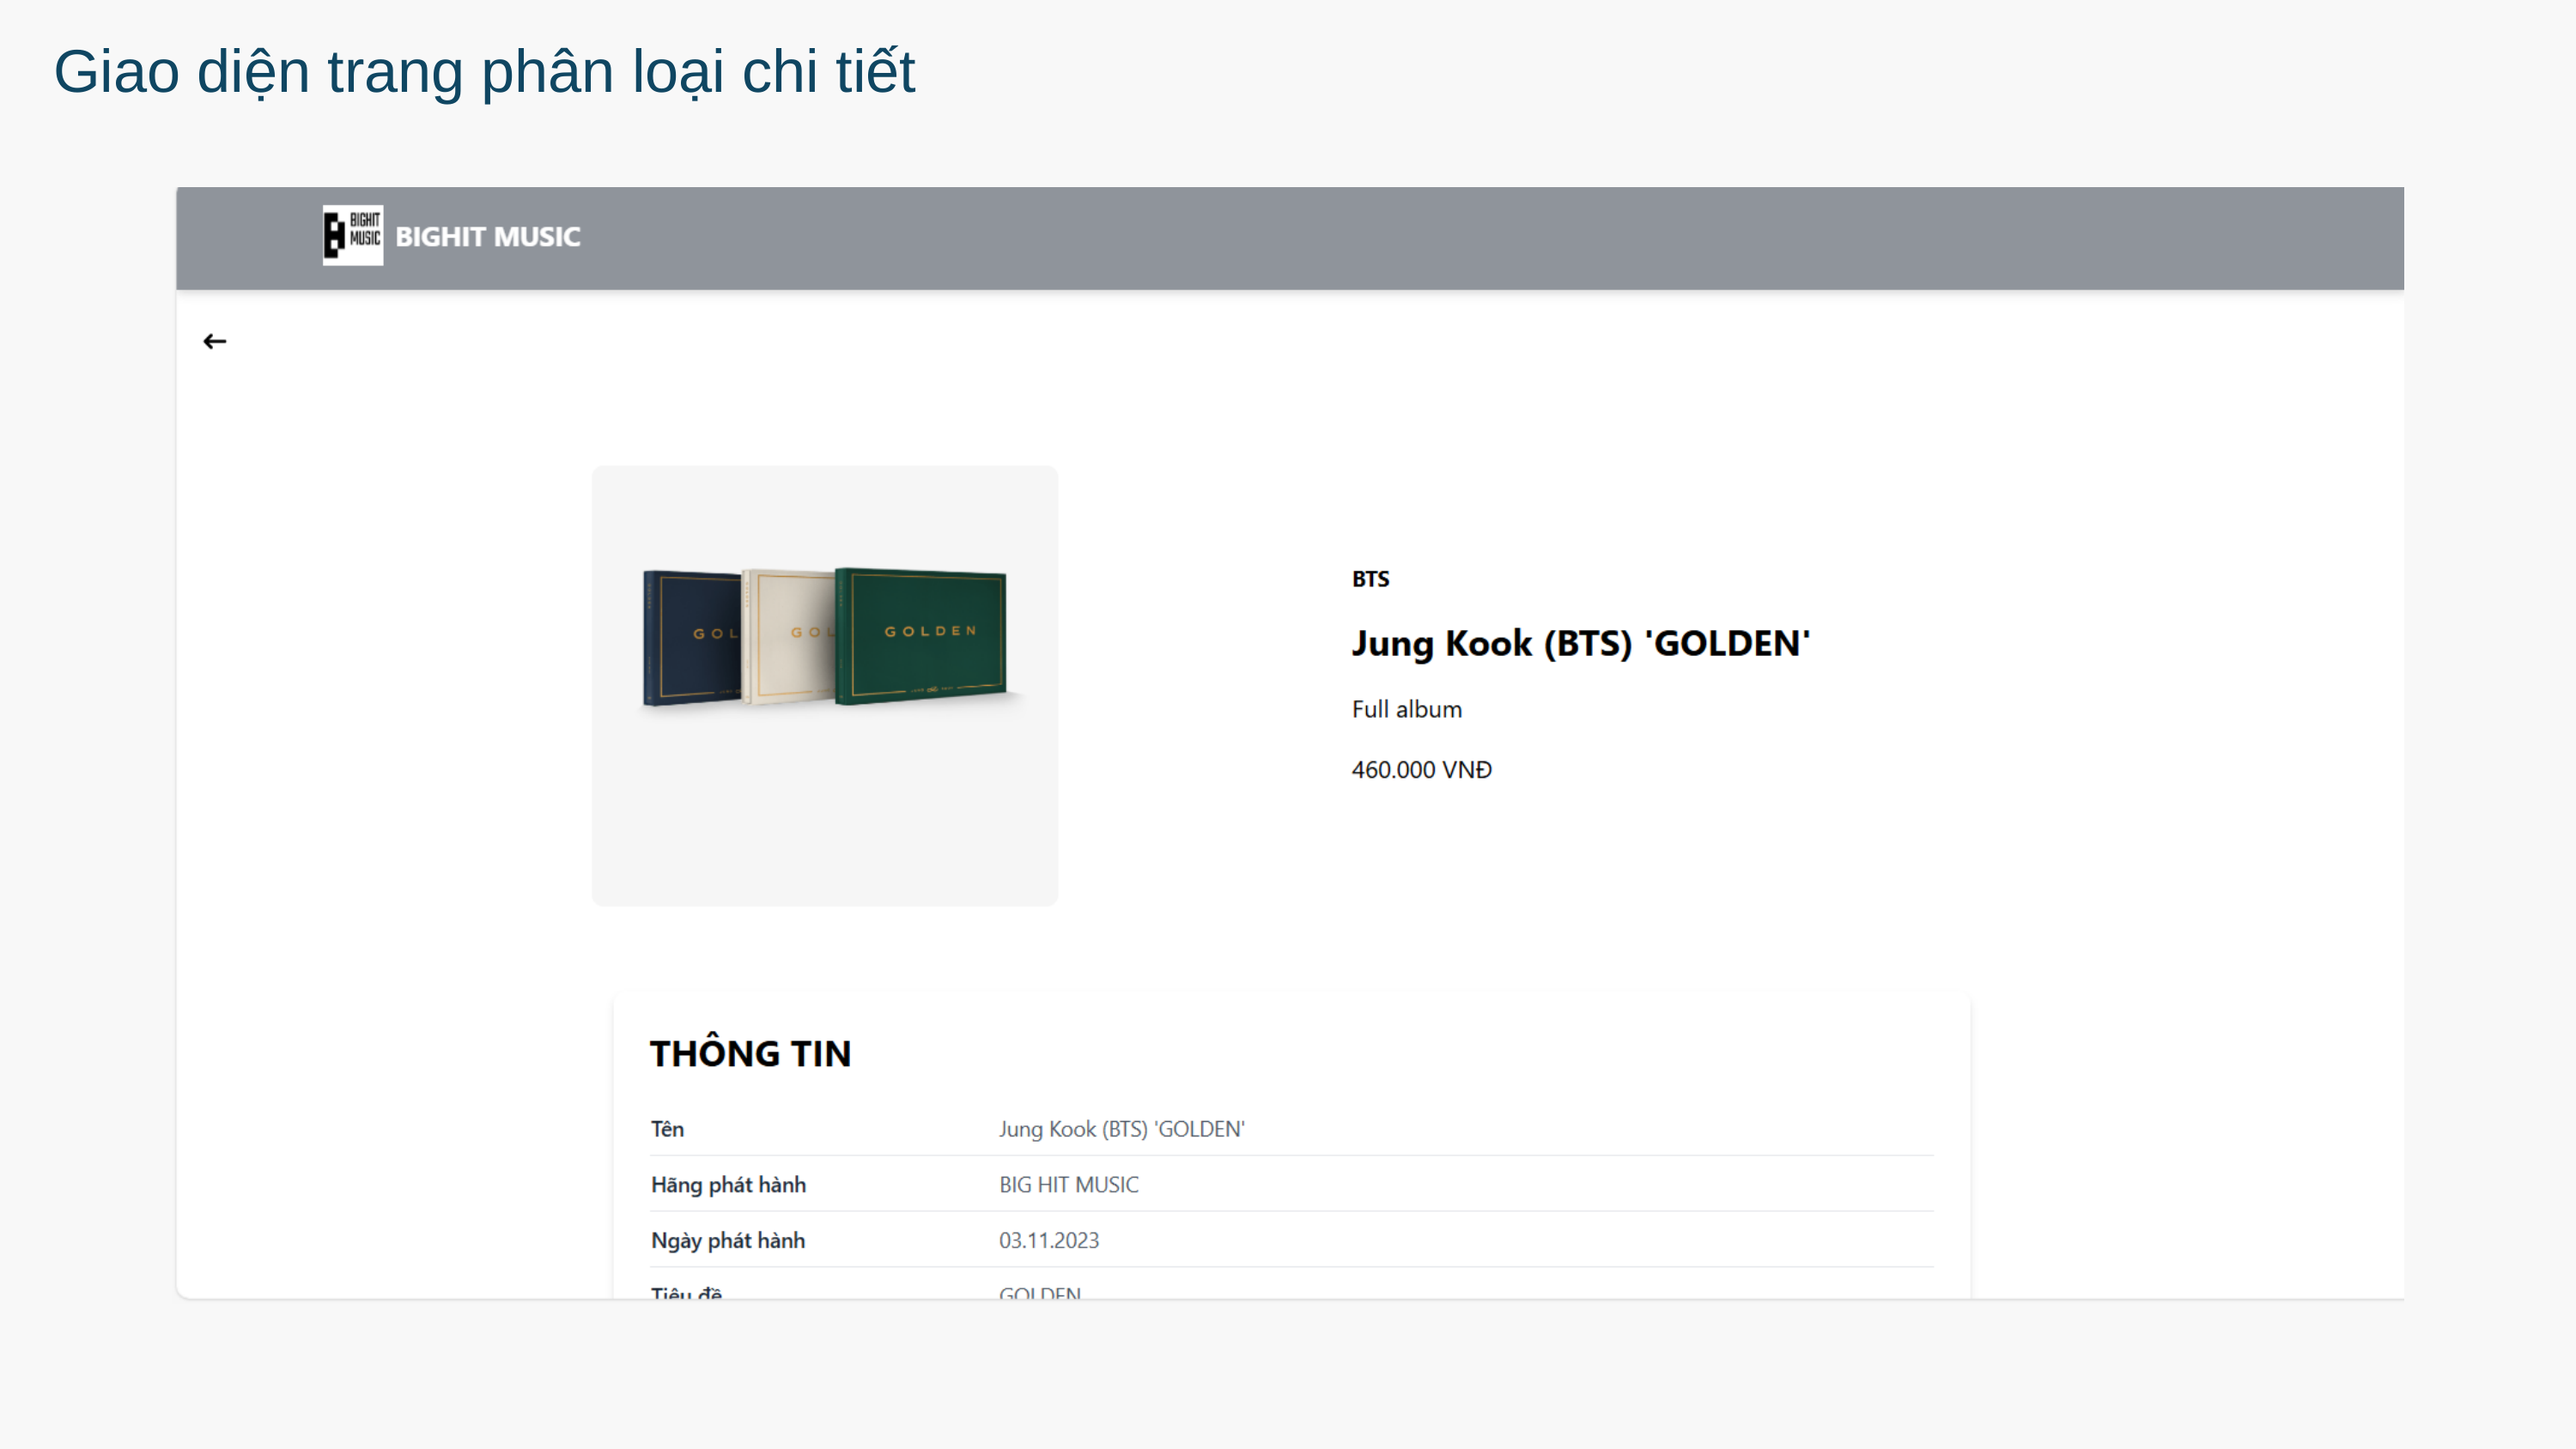

Giao diện trang phân loại chi tiết